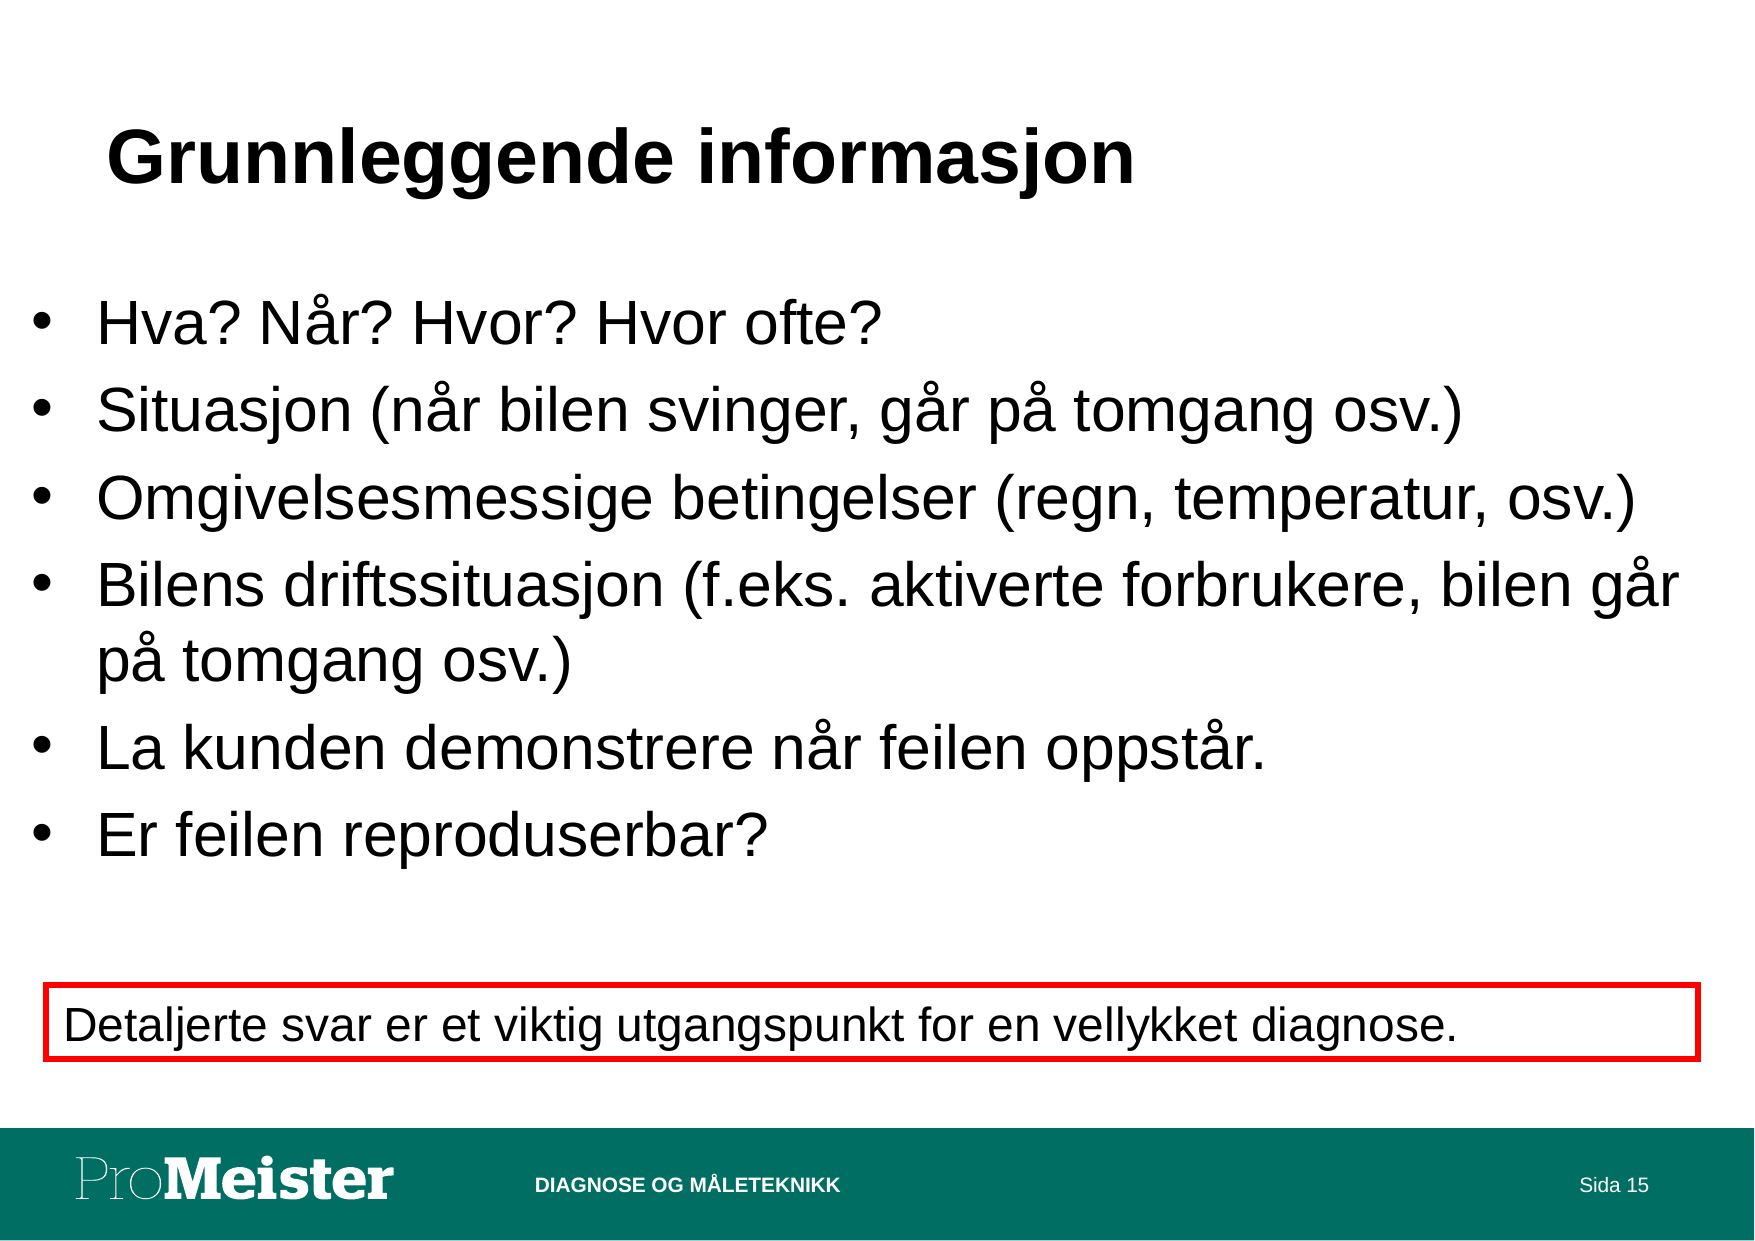

# Grunnleggende informasjon
Hva? Når? Hvor? Hvor ofte?
Situasjon (når bilen svinger, går på tomgang osv.)
Omgivelsesmessige betingelser (regn, temperatur, osv.)
Bilens driftssituasjon (f.eks. aktiverte forbrukere, bilen går på tomgang osv.)
La kunden demonstrere når feilen oppstår.
Er feilen reproduserbar?

Detaljerte svar er et viktig utgangspunkt for en vellykket diagnose.